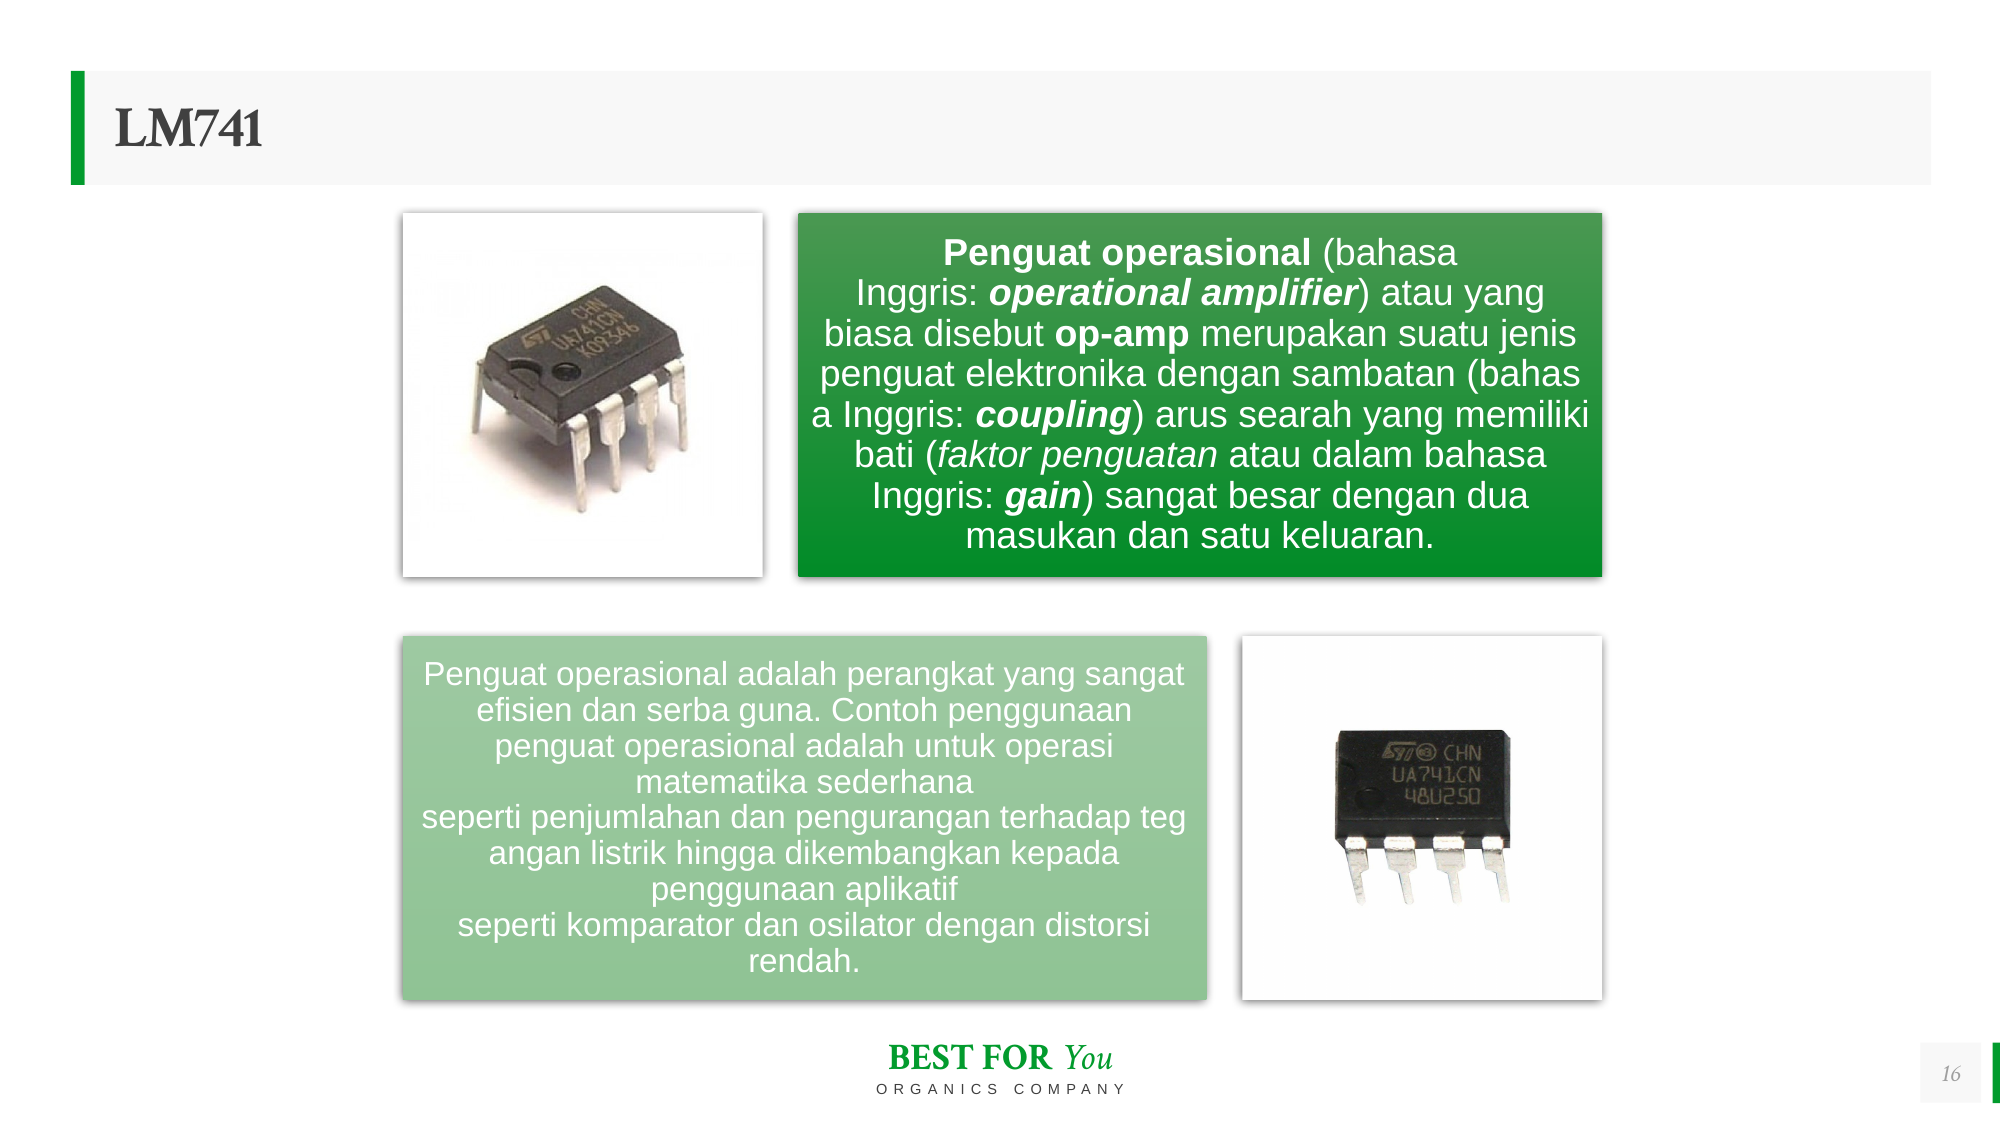

# LM741
Penguat operasional (bahasa Inggris: operational amplifier) atau yang biasa disebut op-amp merupakan suatu jenis penguat elektronika dengan sambatan (bahasa Inggris: coupling) arus searah yang memiliki bati (faktor penguatan atau dalam bahasa Inggris: gain) sangat besar dengan dua masukan dan satu keluaran.
Penguat operasional adalah perangkat yang sangat efisien dan serba guna. Contoh penggunaan penguat operasional adalah untuk operasi matematika sederhana seperti penjumlahan dan pengurangan terhadap tegangan listrik hingga dikembangkan kepada penggunaan aplikatif seperti komparator dan osilator dengan distorsi rendah.
16